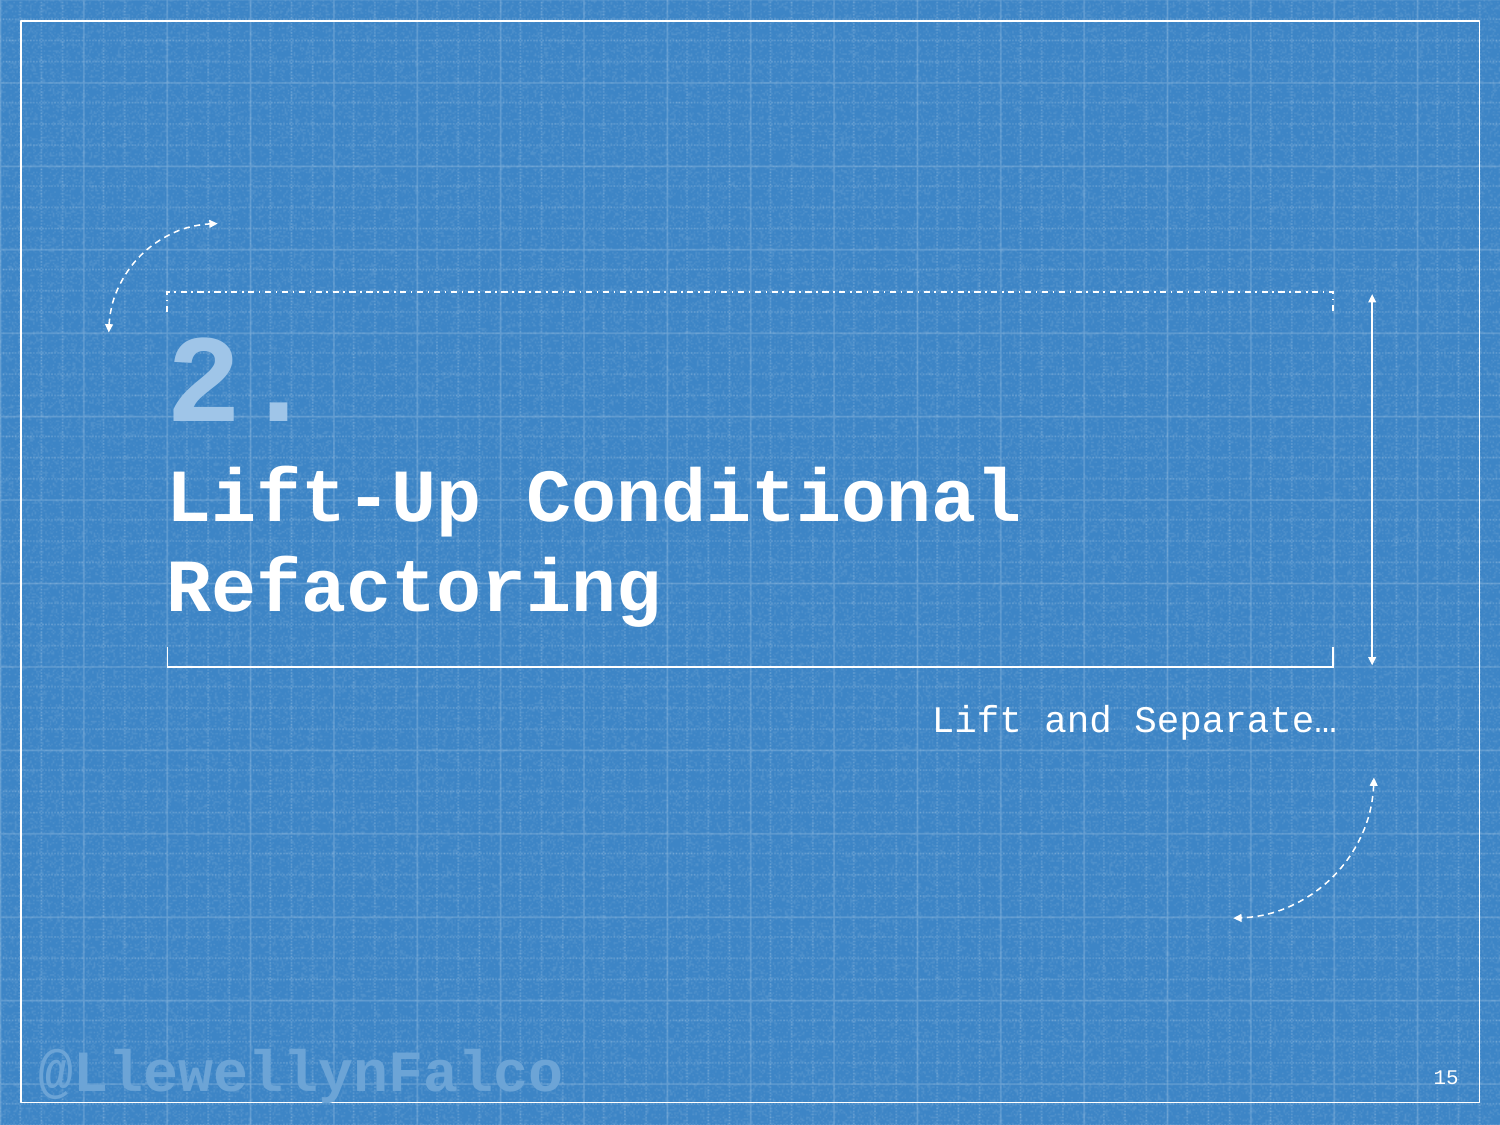

# 2. Lift-Up Conditional Refactoring
Lift and Separate…
15